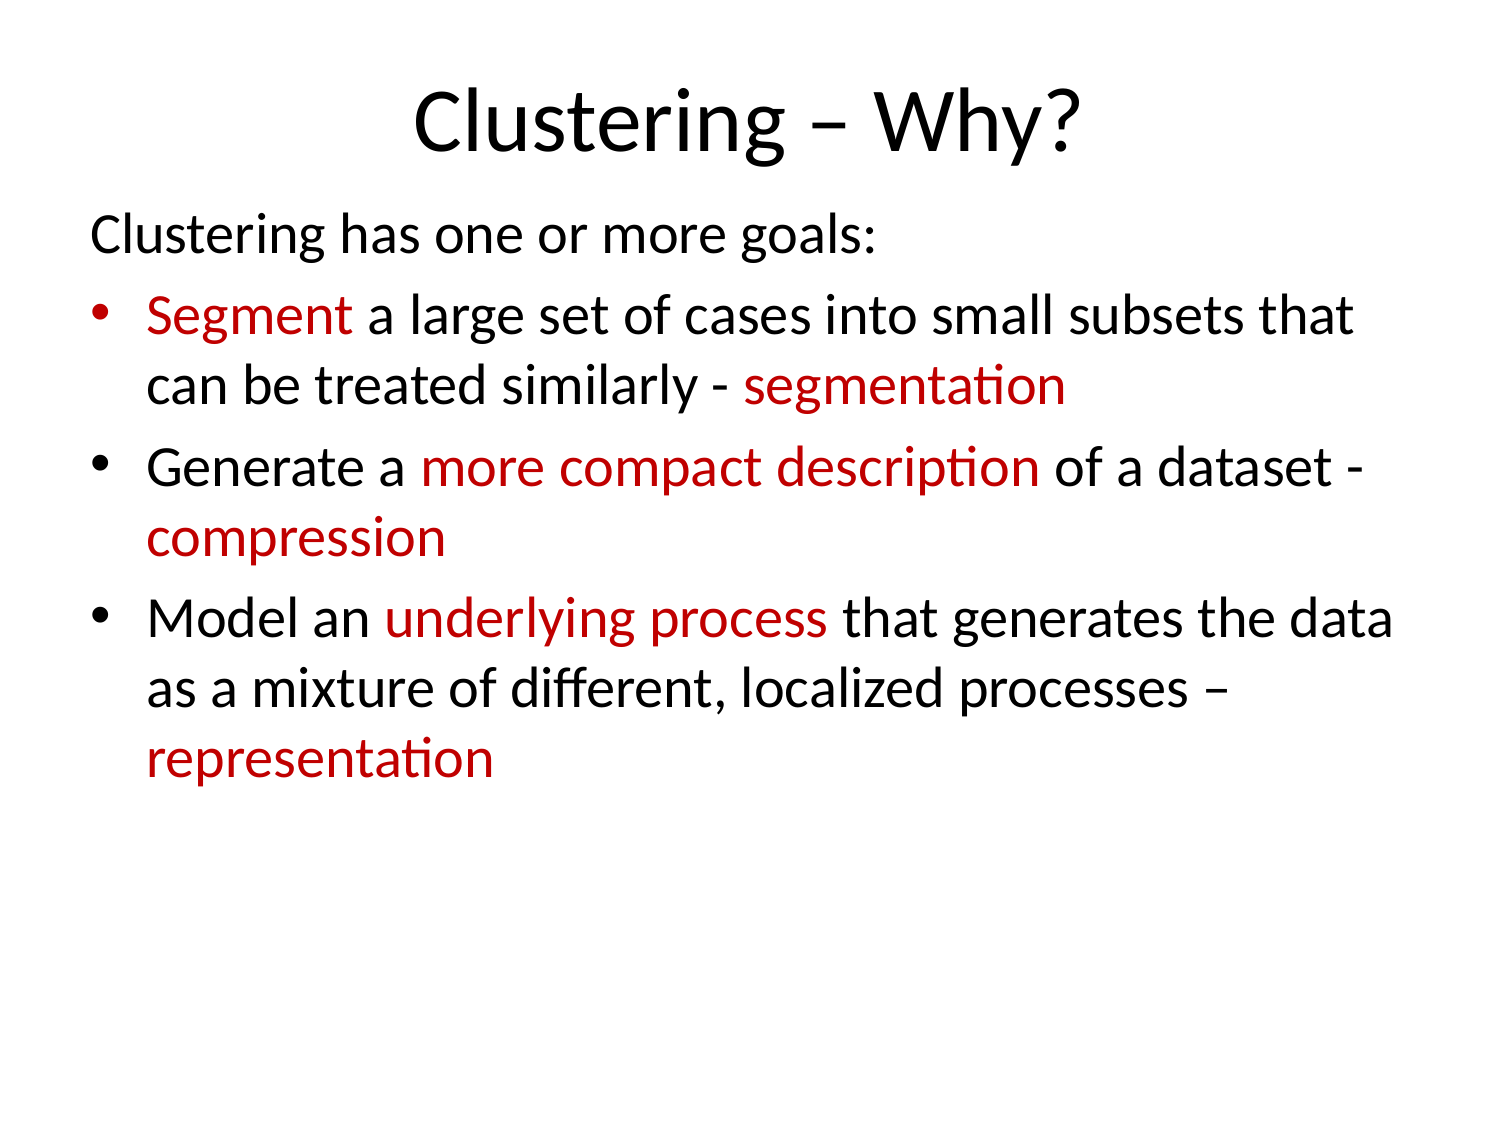

# Clustering – Why?
Clustering has one or more goals:
Segment a large set of cases into small subsets that can be treated similarly - segmentation
Generate a more compact description of a dataset - compression
Model an underlying process that generates the data as a mixture of different, localized processes – representation